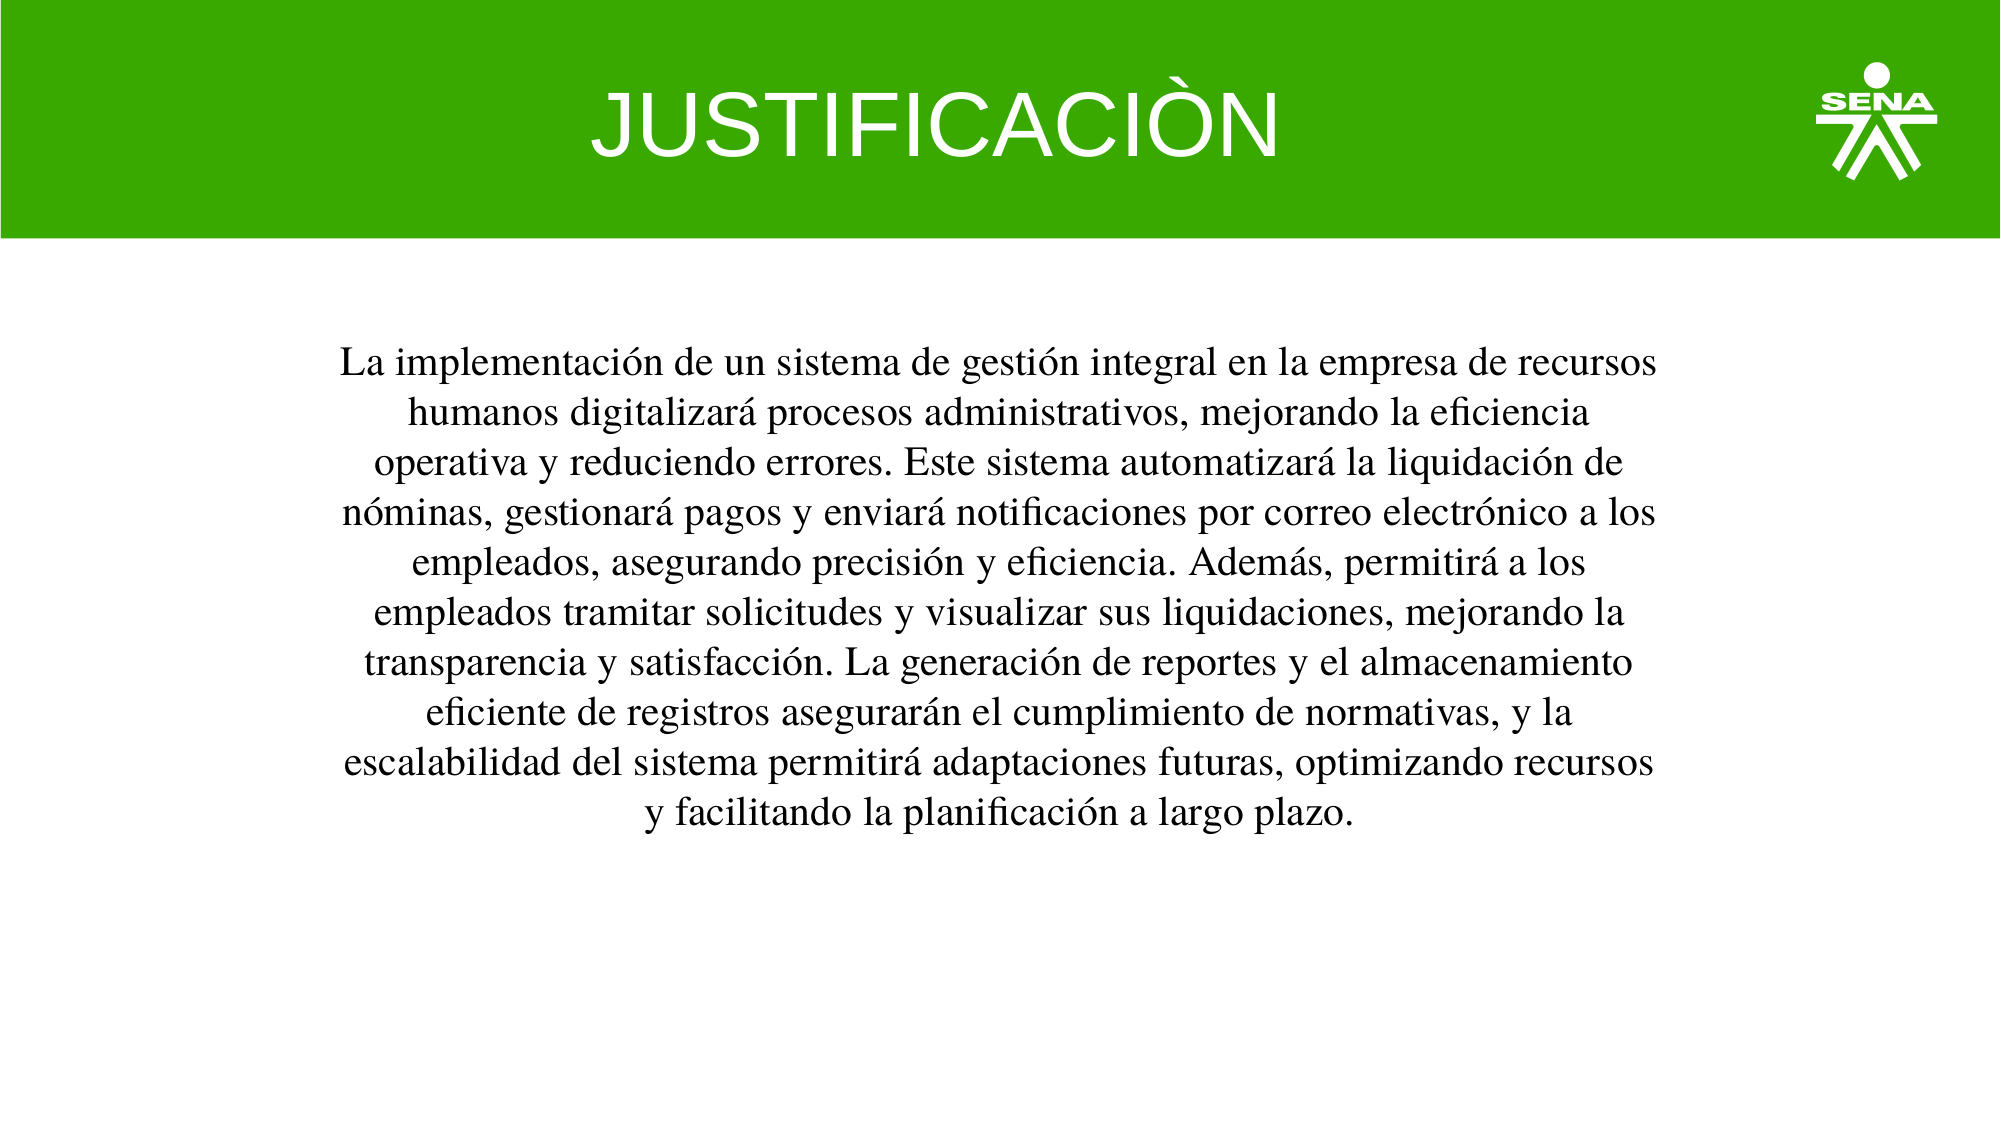

# JUSTIFICACIÒN
La implementación de un sistema de gestión integral en la empresa de recursos humanos digitalizará procesos administrativos, mejorando la eficiencia operativa y reduciendo errores. Este sistema automatizará la liquidación de nóminas, gestionará pagos y enviará notificaciones por correo electrónico a los empleados, asegurando precisión y eficiencia. Además, permitirá a los empleados tramitar solicitudes y visualizar sus liquidaciones, mejorando la transparencia y satisfacción. La generación de reportes y el almacenamiento eficiente de registros asegurarán el cumplimiento de normativas, y la escalabilidad del sistema permitirá adaptaciones futuras, optimizando recursos y facilitando la planificación a largo plazo.